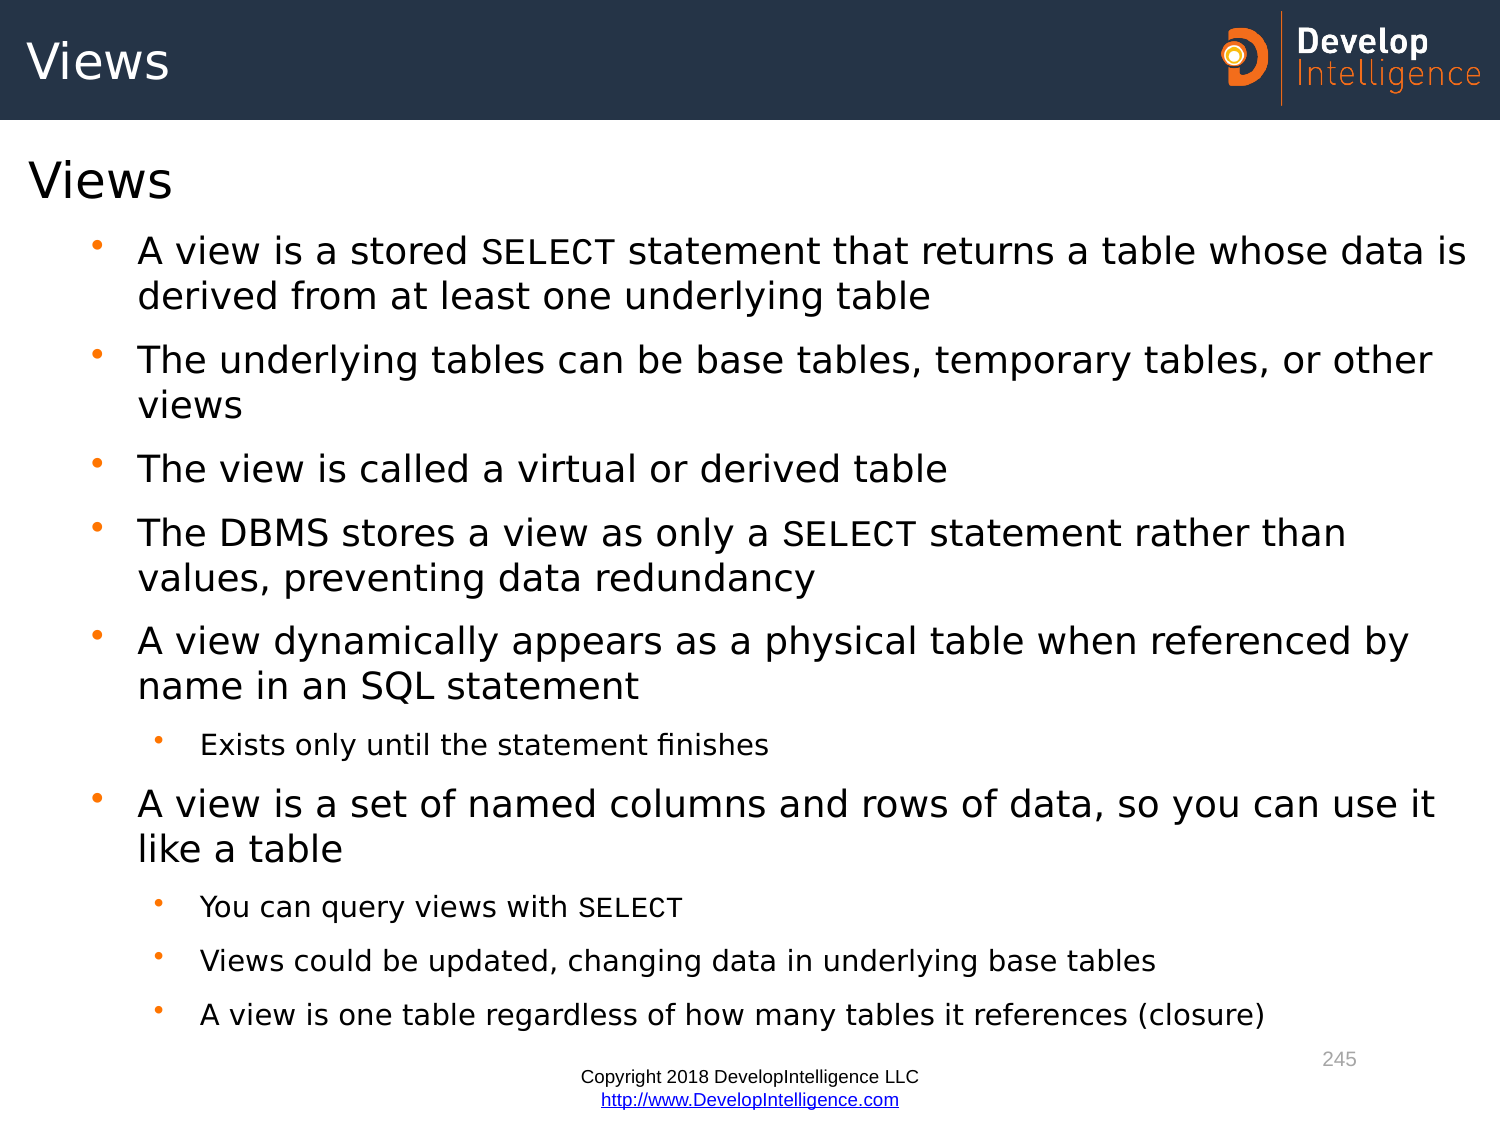

# Views
Views
A view is a stored SELECT statement that returns a table whose data is derived from at least one underlying table
The underlying tables can be base tables, temporary tables, or other views
The view is called a virtual or derived table
The DBMS stores a view as only a SELECT statement rather than values, preventing data redundancy
A view dynamically appears as a physical table when referenced by name in an SQL statement
Exists only until the statement finishes
A view is a set of named columns and rows of data, so you can use it like a table
You can query views with SELECT
Views could be updated, changing data in underlying base tables
A view is one table regardless of how many tables it references (closure)

245